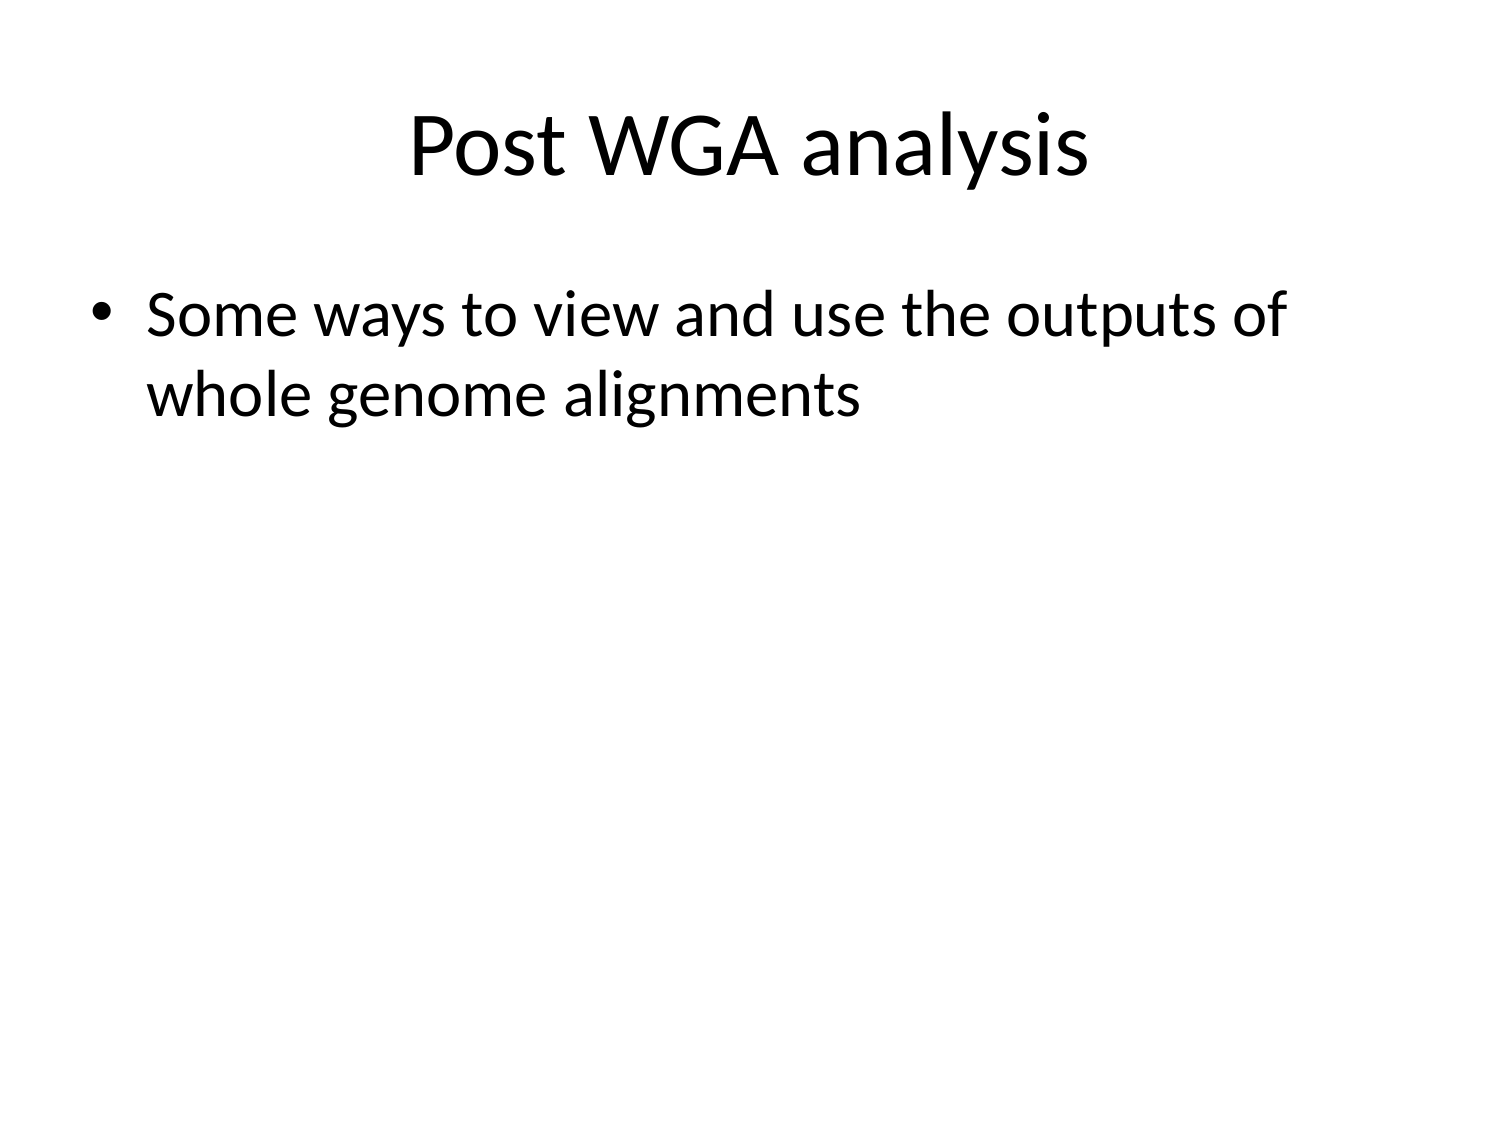

# Post WGA analysis
Some ways to view and use the outputs of whole genome alignments